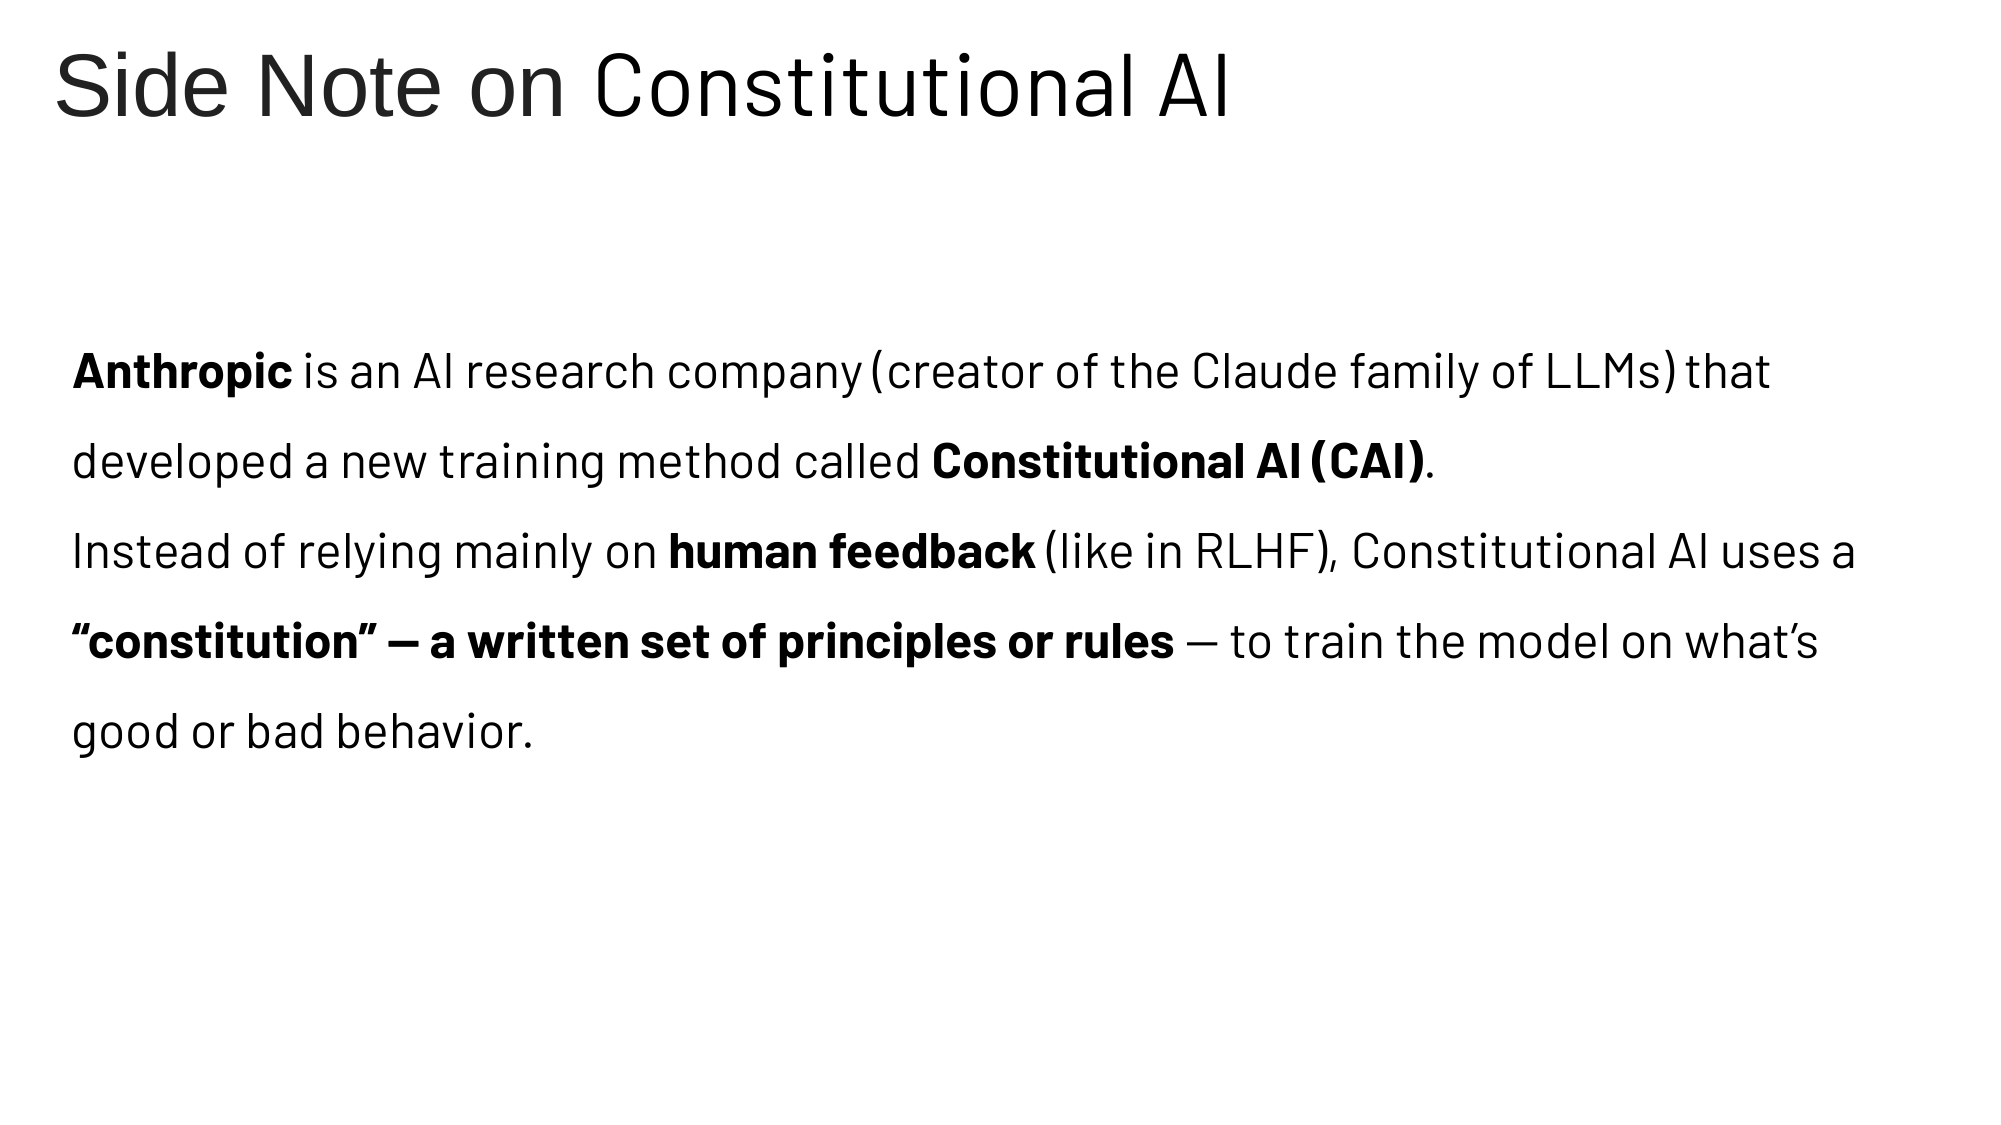

Side Note on Constitutional AI
Anthropic is an AI research company (creator of the Claude family of LLMs) that developed a new training method called Constitutional AI (CAI).
Instead of relying mainly on human feedback (like in RLHF), Constitutional AI uses a “constitution” — a written set of principles or rules — to train the model on what’s good or bad behavior.